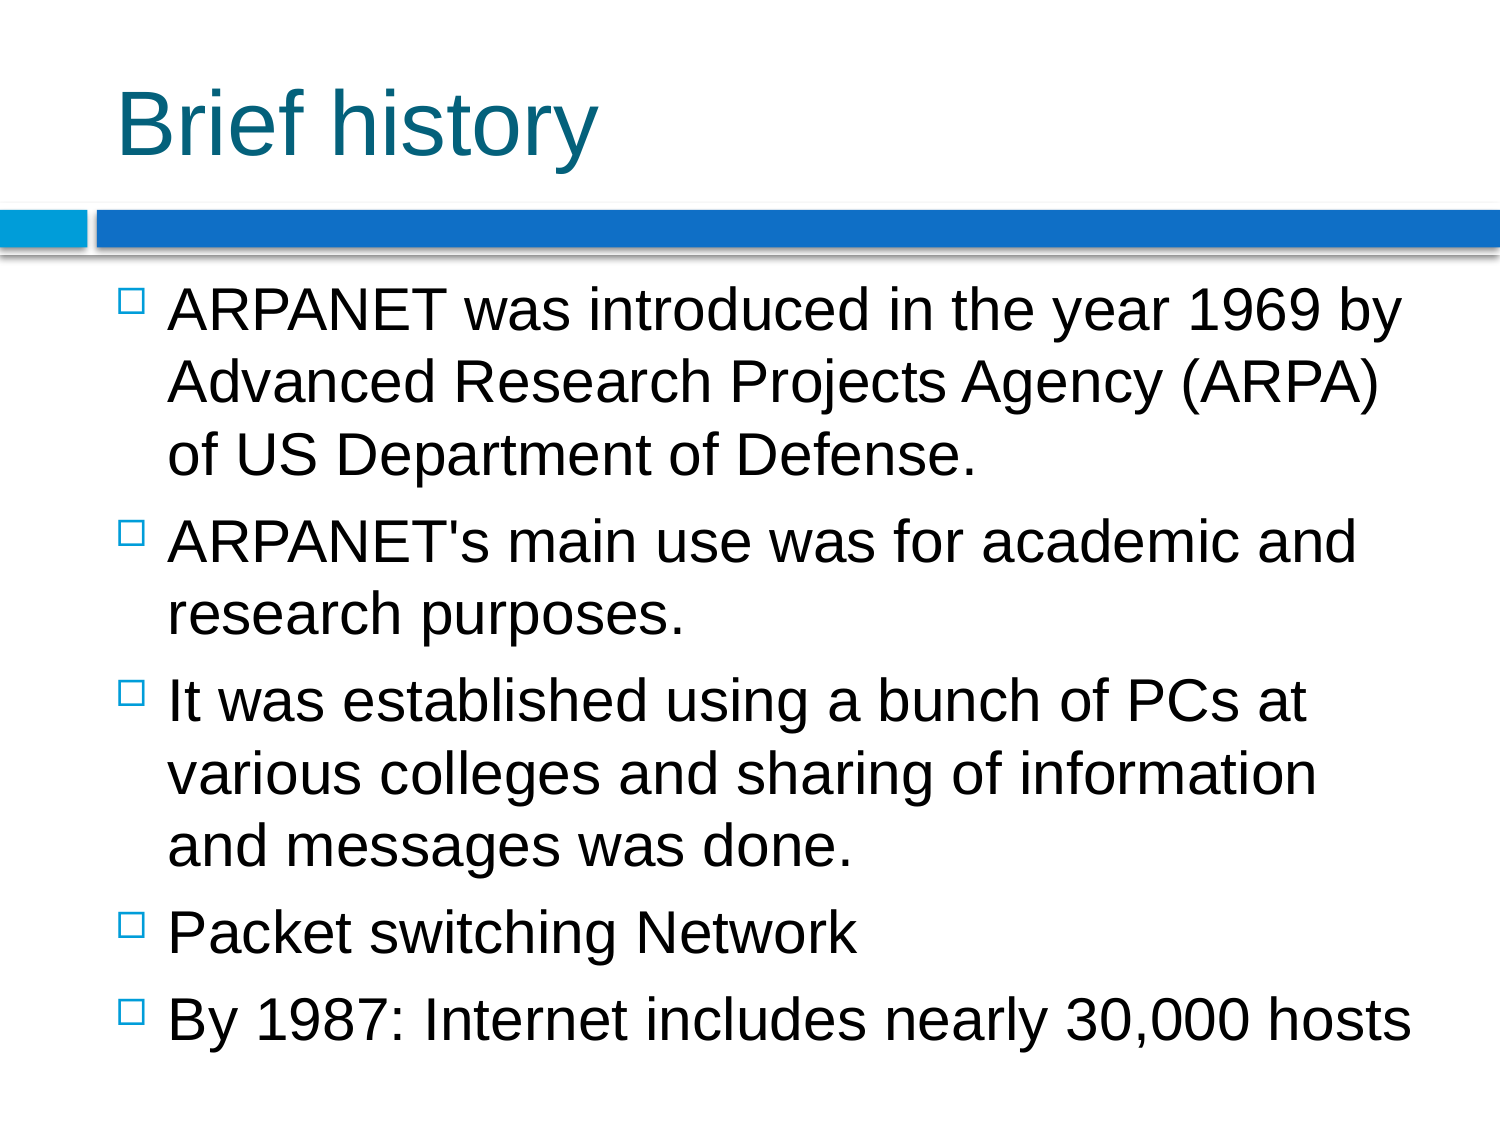

# Brief history
7
ARPANET was introduced in the year 1969 by Advanced Research Projects Agency (ARPA) of US Department of Defense.
ARPANET's main use was for academic and research purposes.
It was established using a bunch of PCs at various colleges and sharing of information and messages was done.
Packet switching Network
By 1987: Internet includes nearly 30,000 hosts